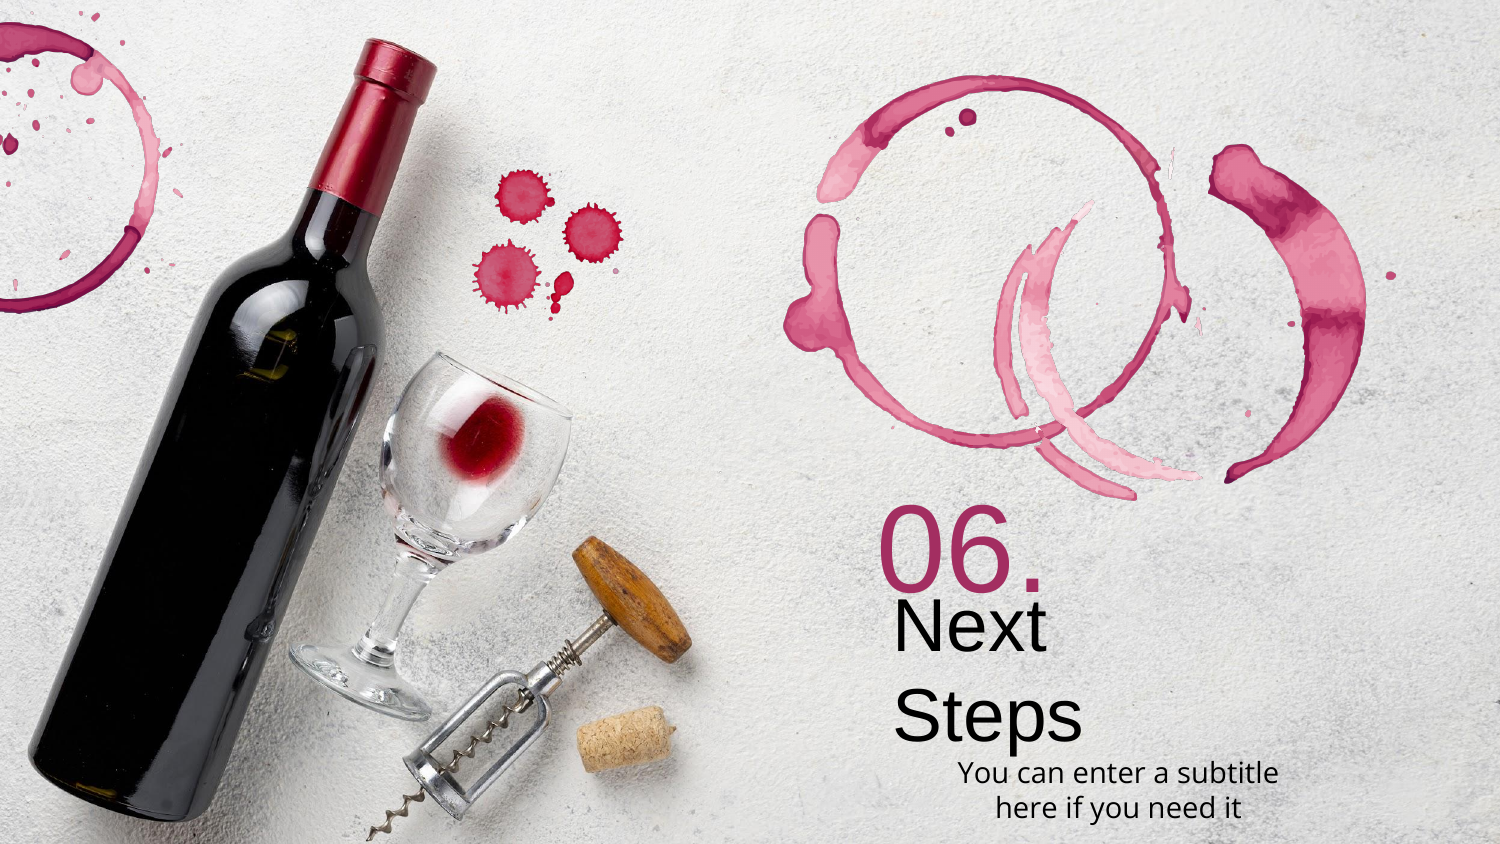

06.
# Next Steps
You can enter a subtitle here if you need it